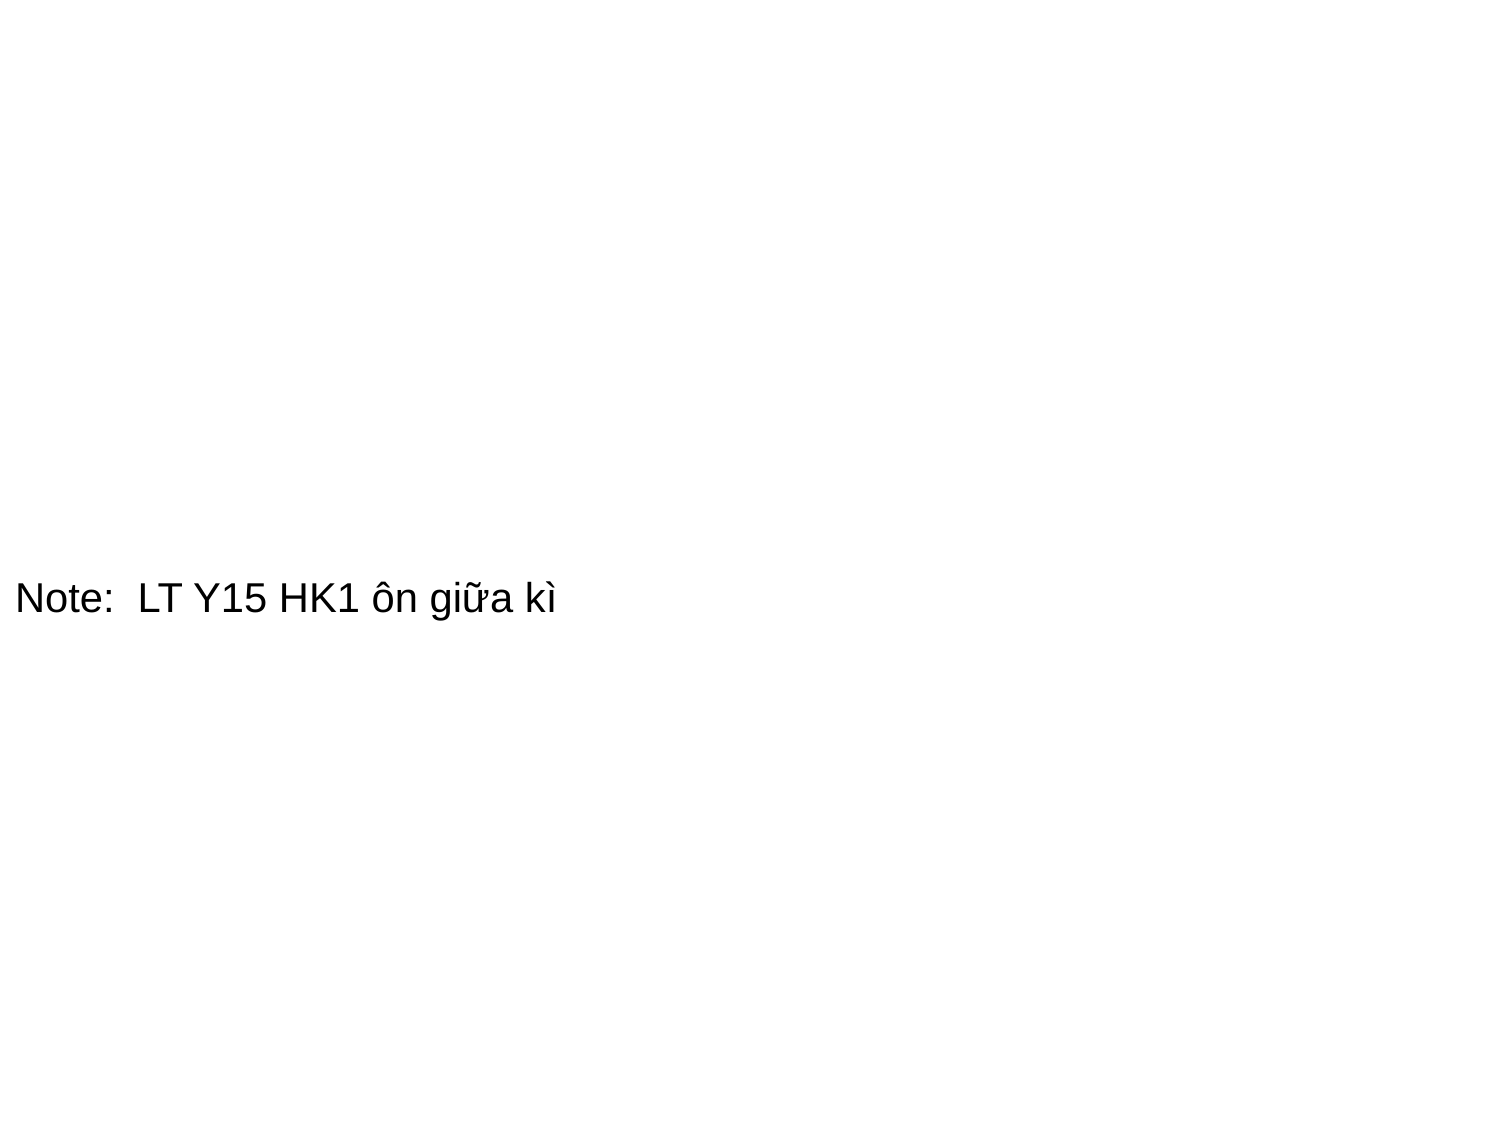

Note:  LT Y15 HK1 ôn giữa kì